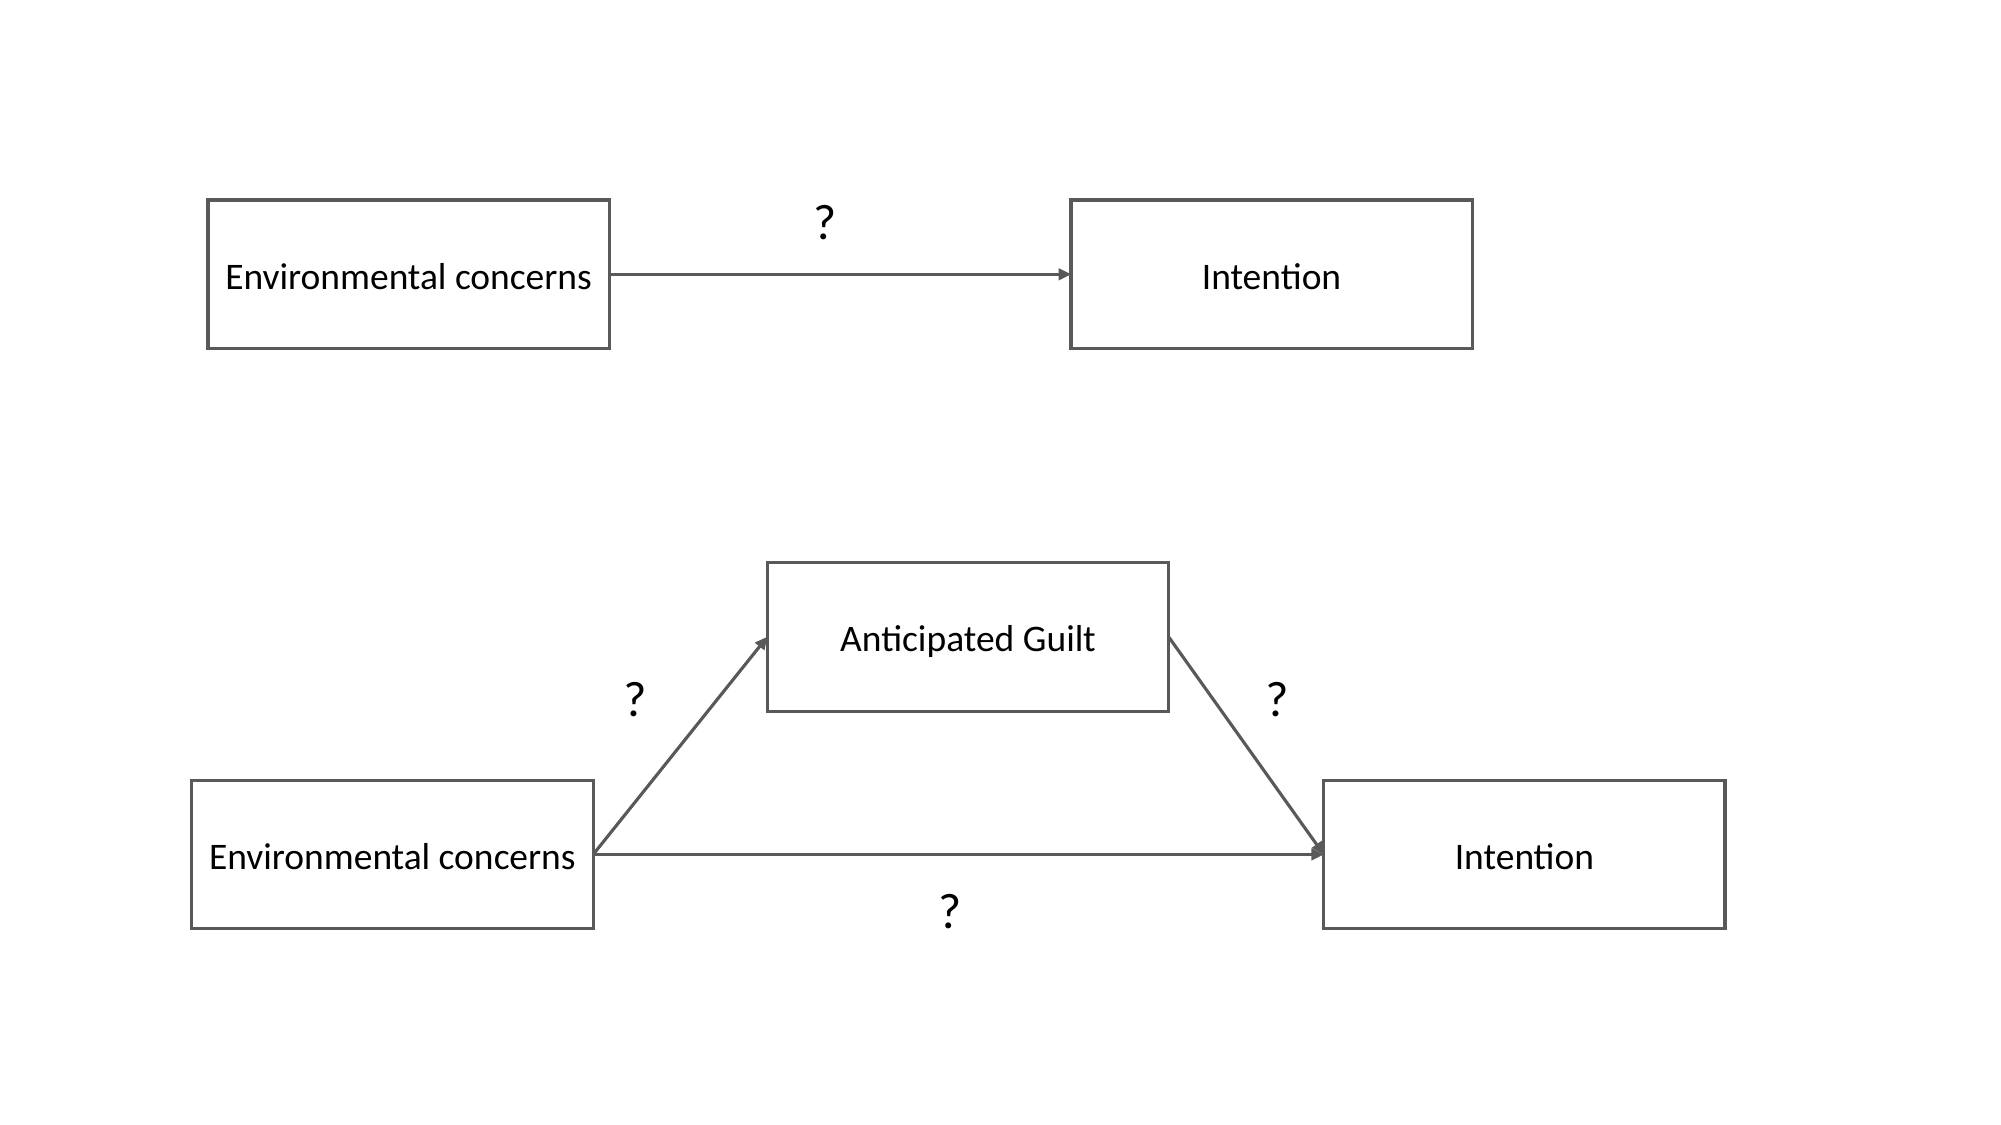

?
Environmental concerns
Intention
Anticipated Guilt
Environmental concerns
Intention
?
?
?